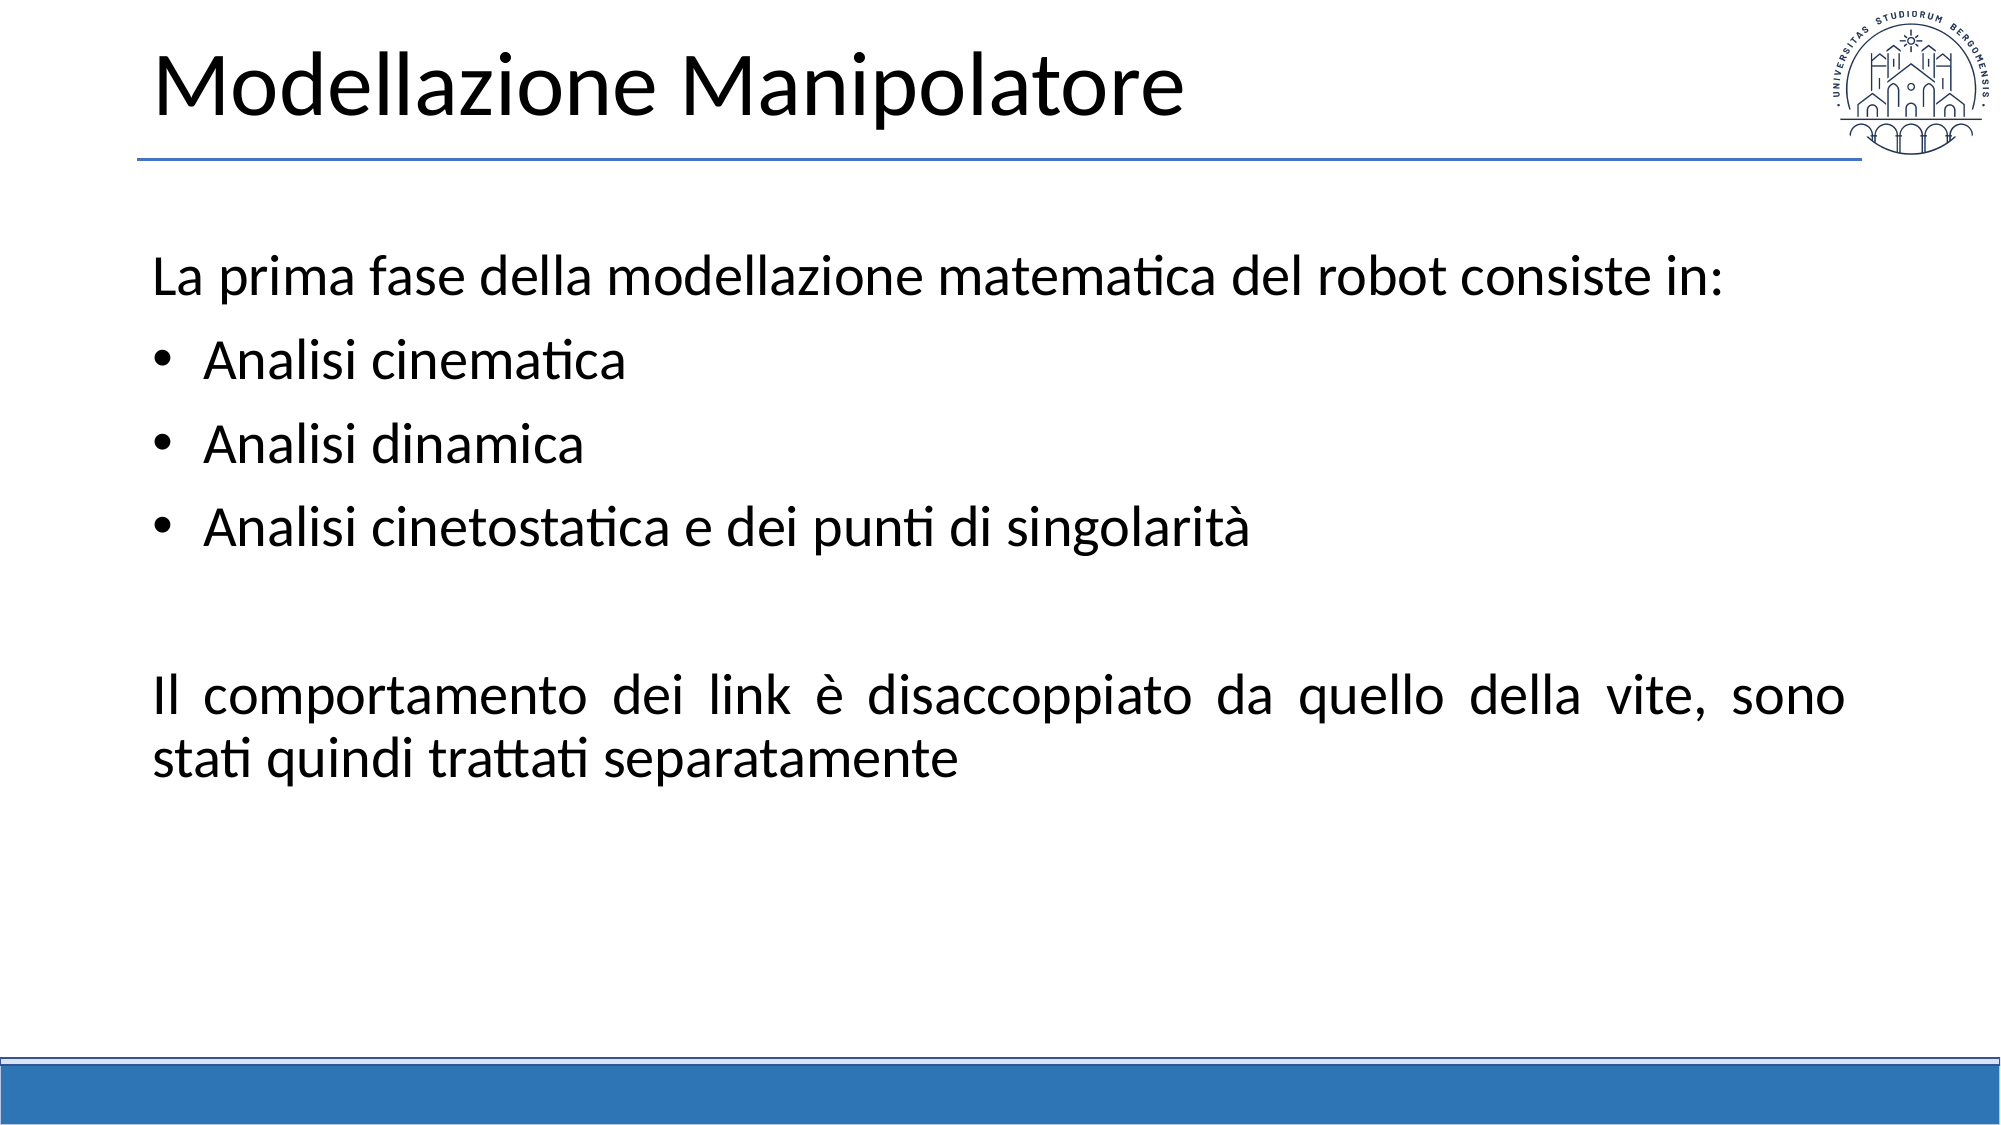

# Modellazione Manipolatore
La prima fase della modellazione matematica del robot consiste in:
 Analisi cinematica
 Analisi dinamica
 Analisi cinetostatica e dei punti di singolarità

Il comportamento dei link è disaccoppiato da quello della vite, sono stati quindi trattati separatamente
5